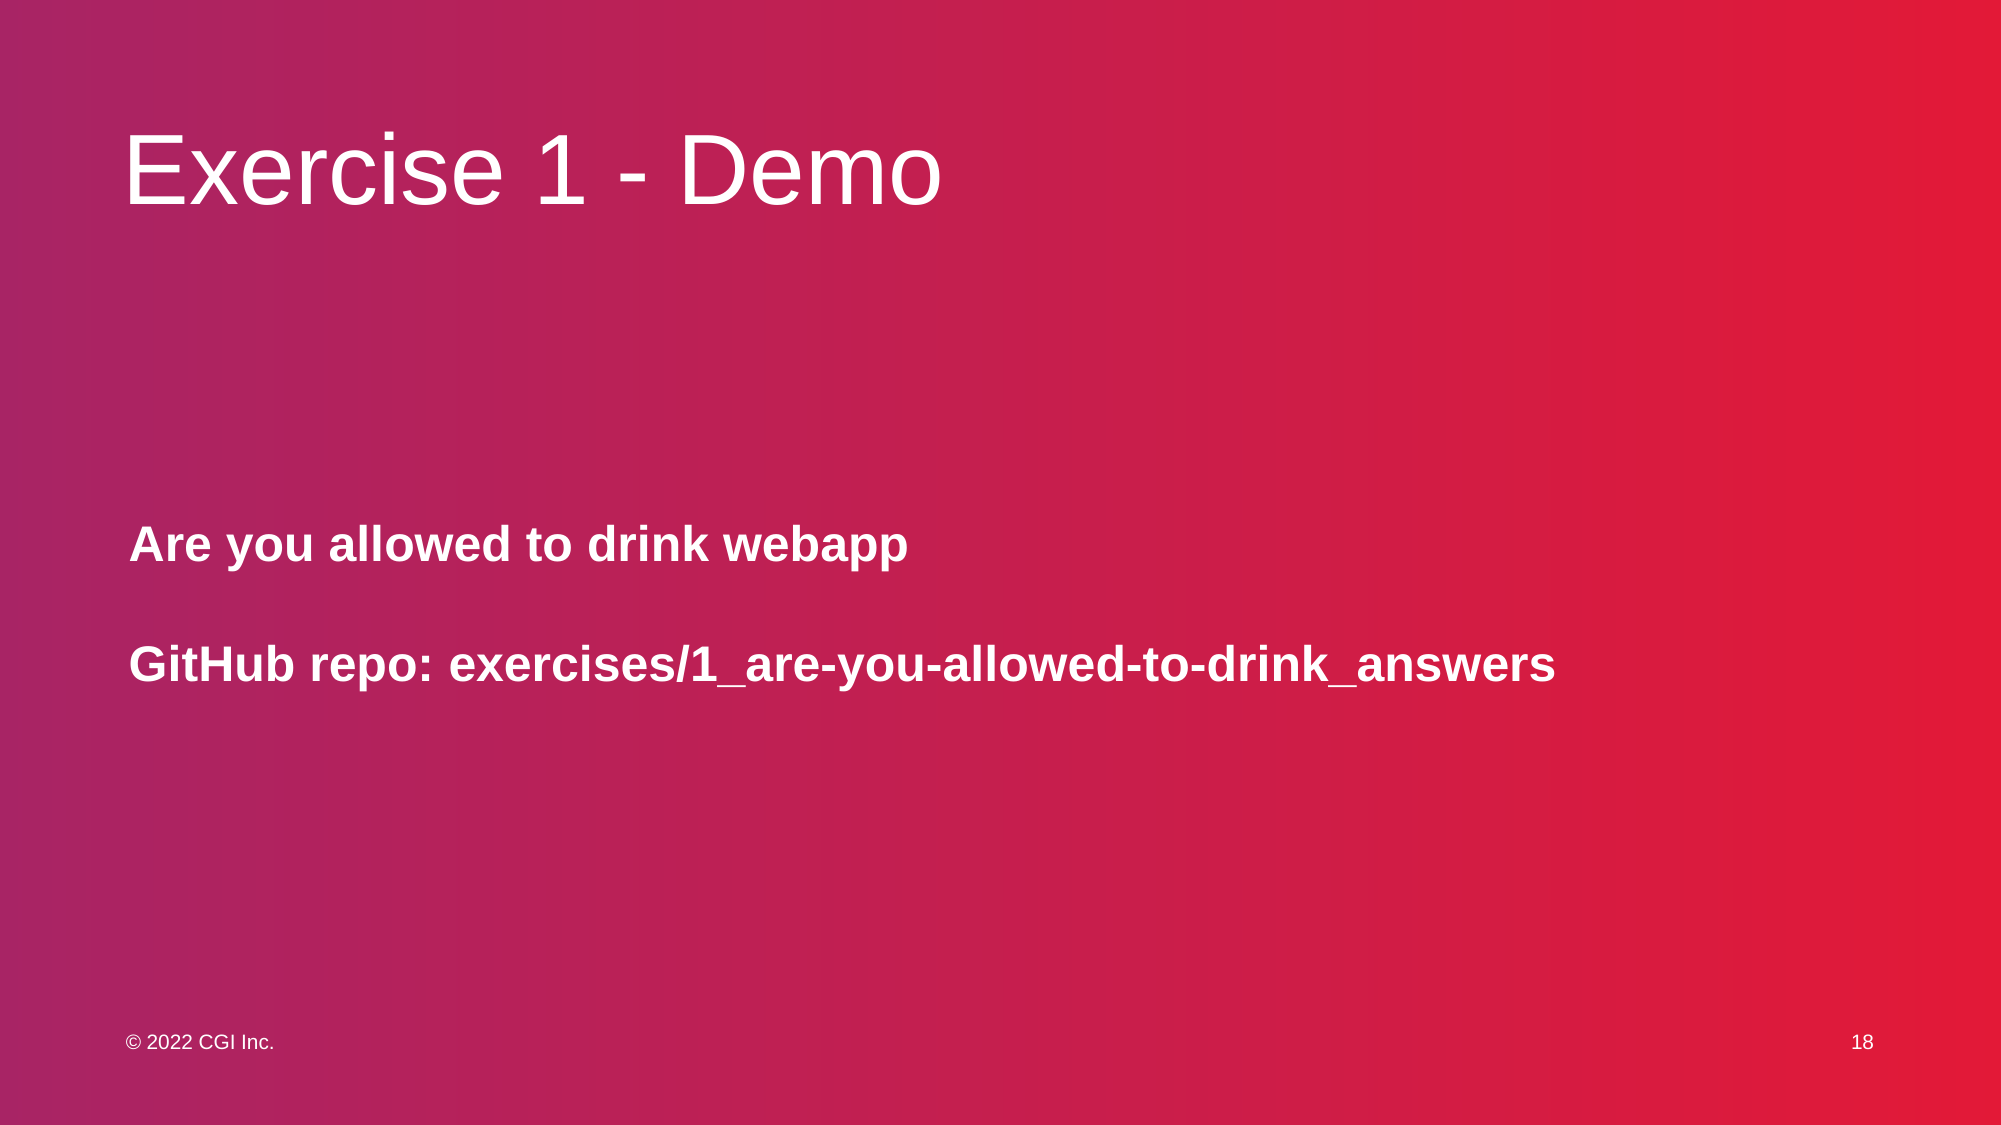

# Exercise 1 - Demo
Are you allowed to drink webapp

GitHub repo: exercises/1_are-you-allowed-to-drink_answers
18